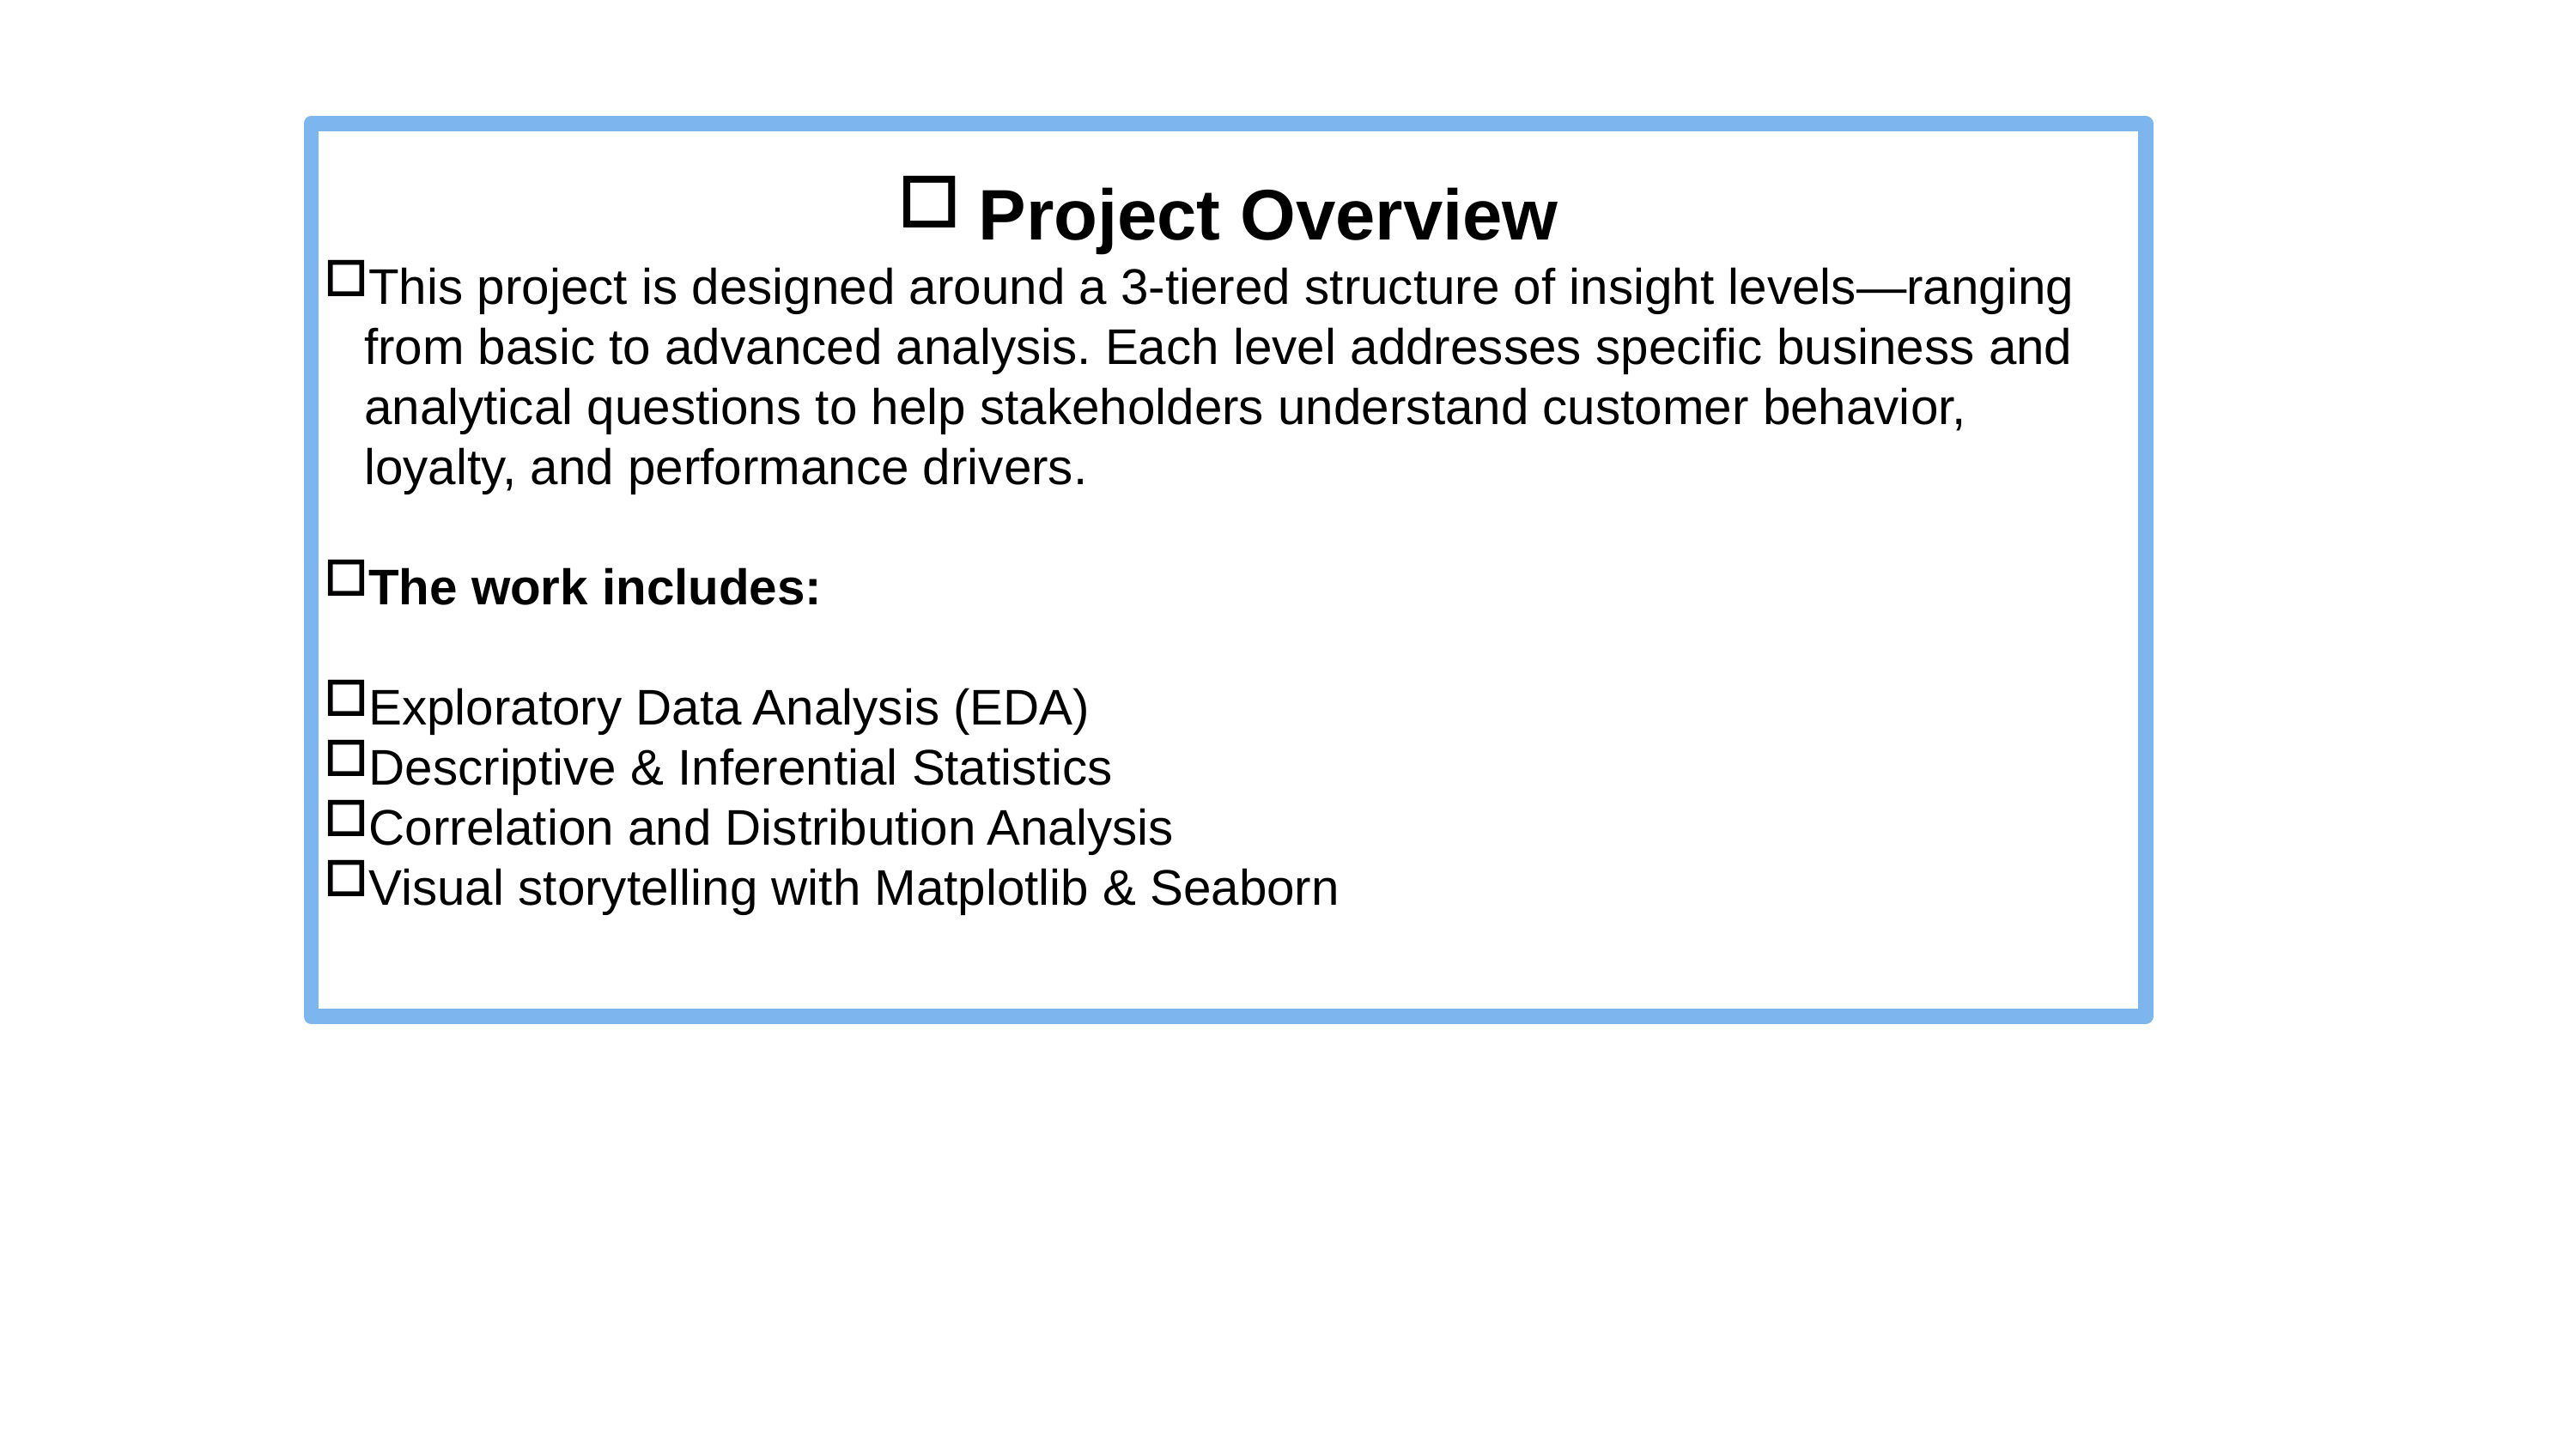

Project Overview
This project is designed around a 3-tiered structure of insight levels—ranging from basic to advanced analysis. Each level addresses specific business and analytical questions to help stakeholders understand customer behavior, loyalty, and performance drivers.

The work includes:

Exploratory Data Analysis (EDA)
Descriptive & Inferential Statistics
Correlation and Distribution Analysis
Visual storytelling with Matplotlib & Seaborn